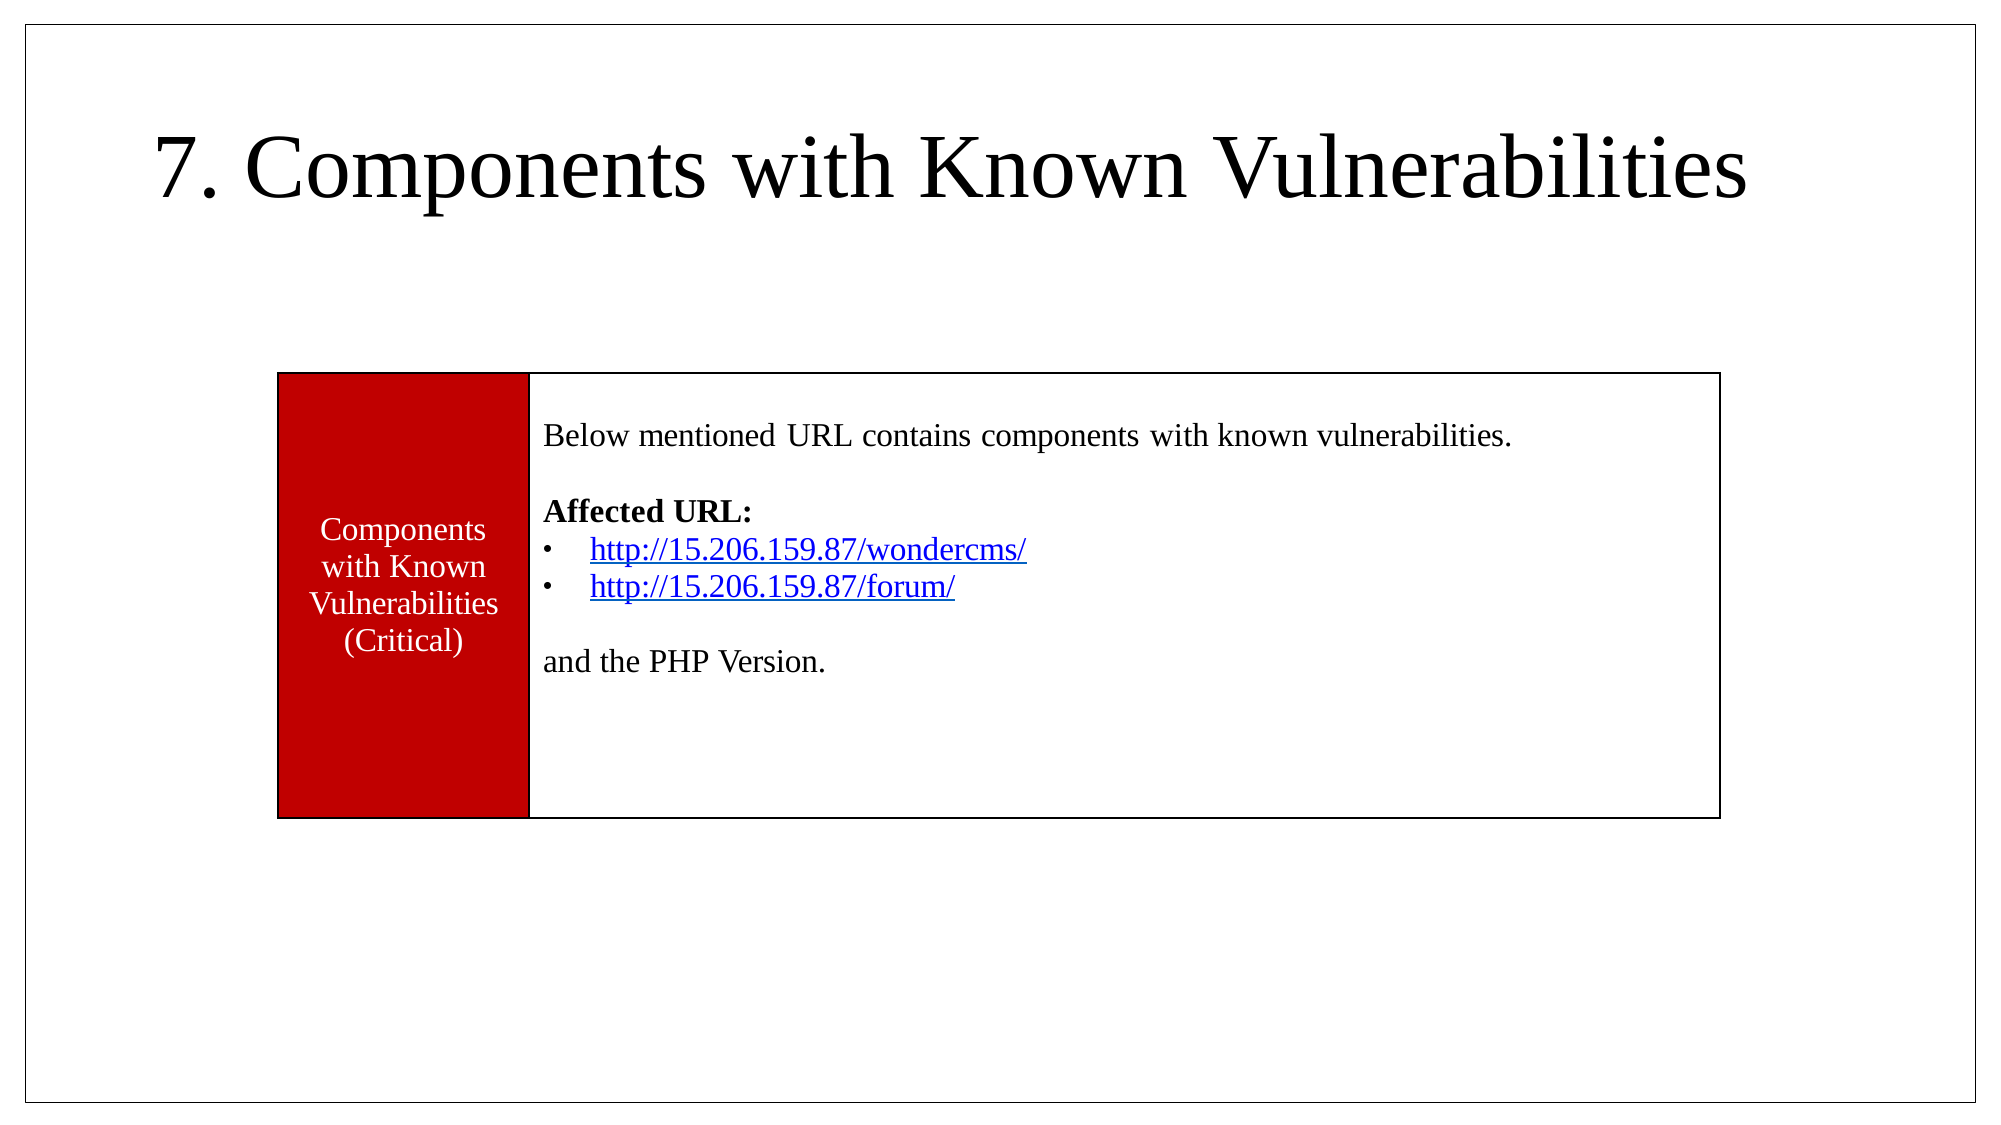

# 7. Components with Known Vulnerabilities
| Components with Known Vulnerabilities (Critical) | Below mentioned URL contains components with known vulnerabilities. Affected URL: http://15.206.159.87/wondercms/ http://15.206.159.87/forum/ and the PHP Version. |
| --- | --- |